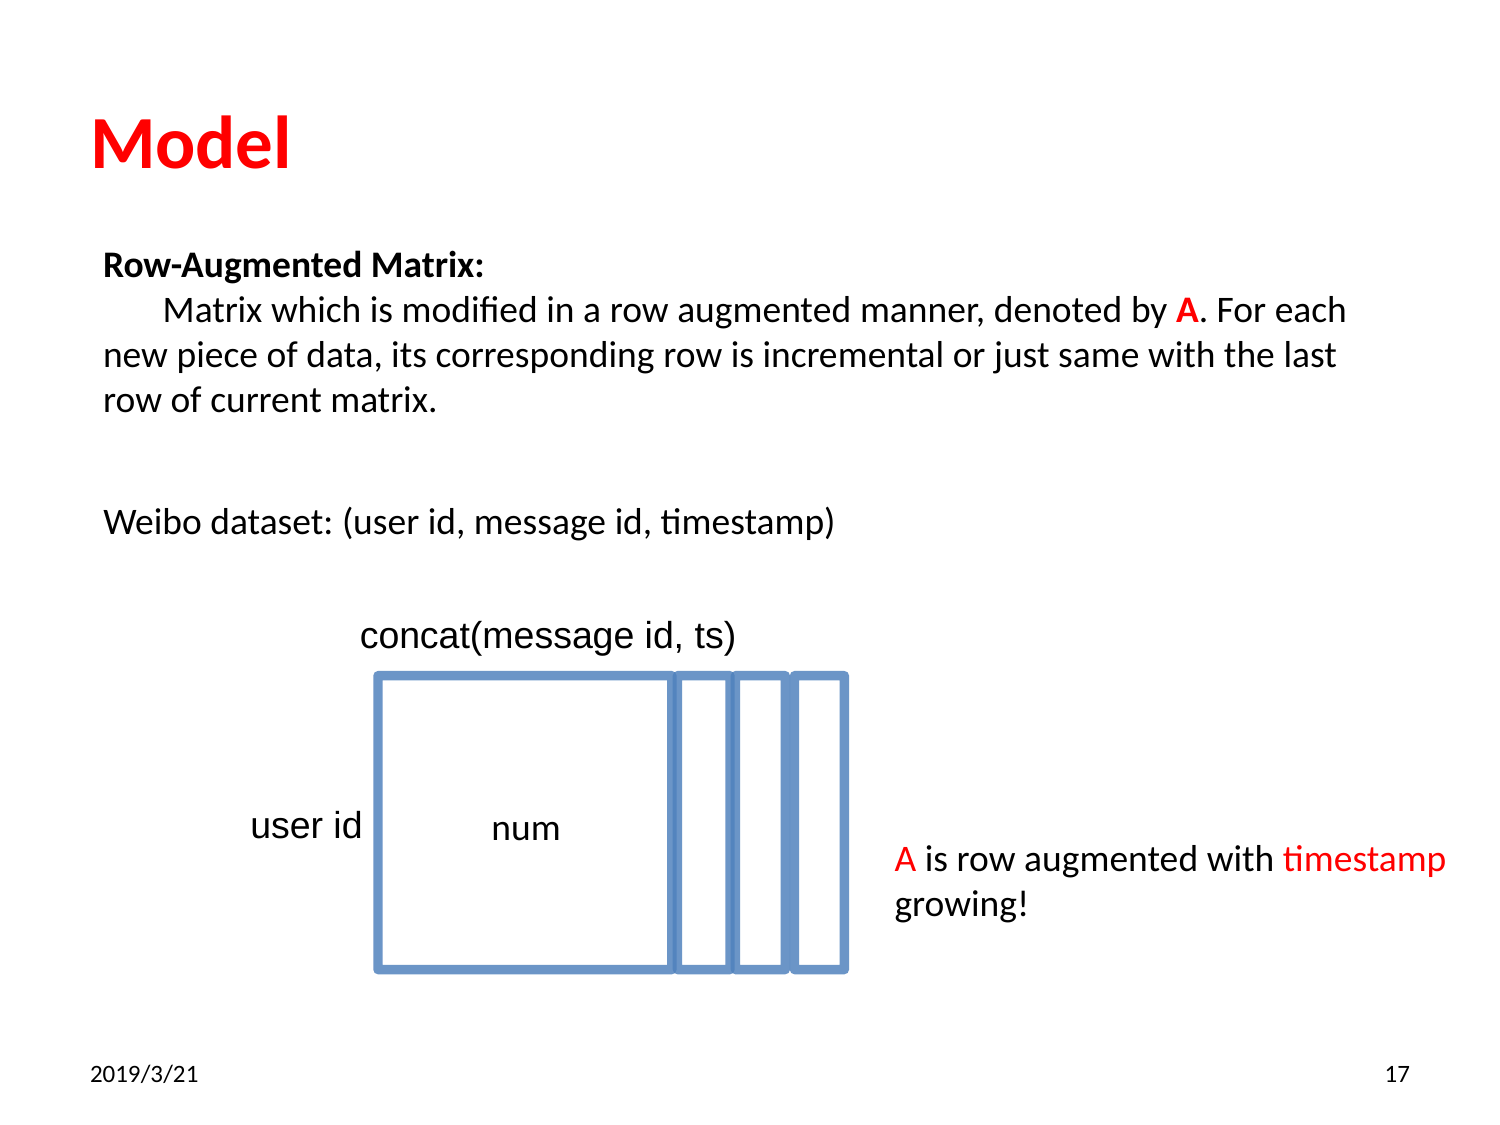

# Model
Row-Augmented Matrix:
       Matrix which is modified in a row augmented manner, denoted by A. For each new piece of data, its corresponding row is incremental or just same with the last row of current matrix.
Weibo dataset: (user id, message id, timestamp)
concat(message id, ts)

user id
num

A is row augmented with timestamp growing!
2019/3/21
17